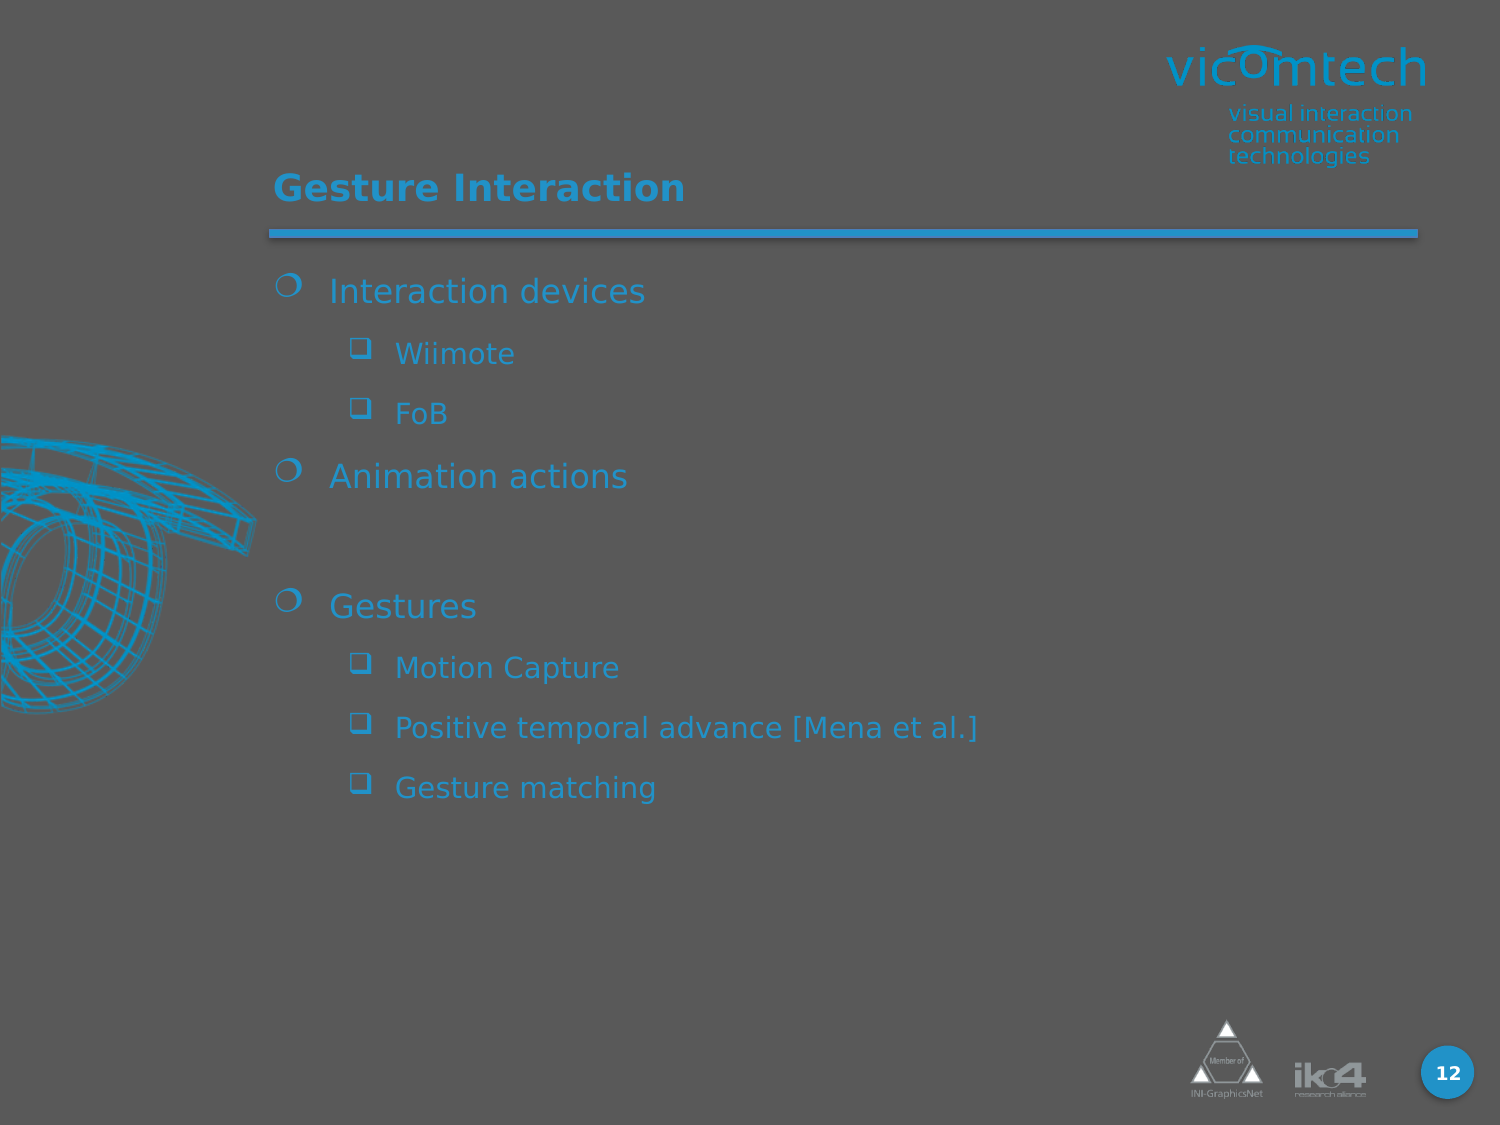

# Gesture Interaction
Interaction devices
Wiimote
FoB
Animation actions

Gestures
Motion Capture
Positive temporal advance [Mena et al.]
Gesture matching

12